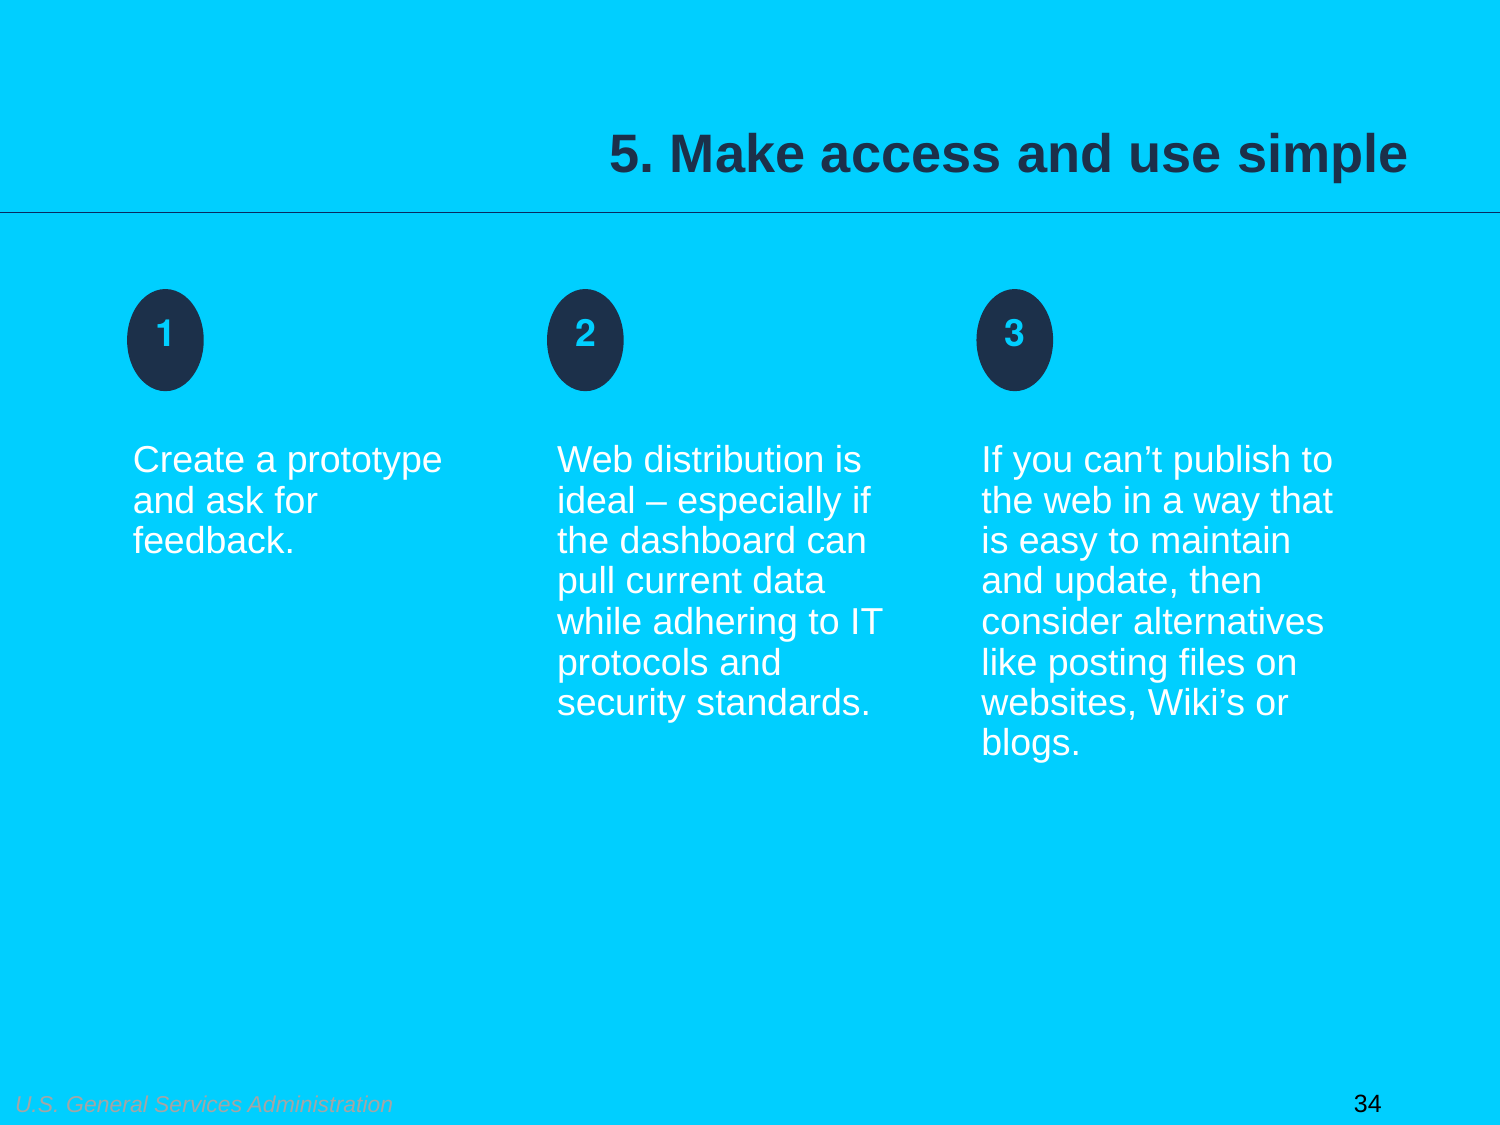

5. Make access and use simple
If you can’t publish to the web in a way that is easy to maintain and update, then consider alternatives like posting files on websites, Wiki’s or blogs.
Create a prototype and ask for feedback.

Web distribution is ideal – especially if the dashboard can pull current data while adhering to IT protocols and security standards.

34